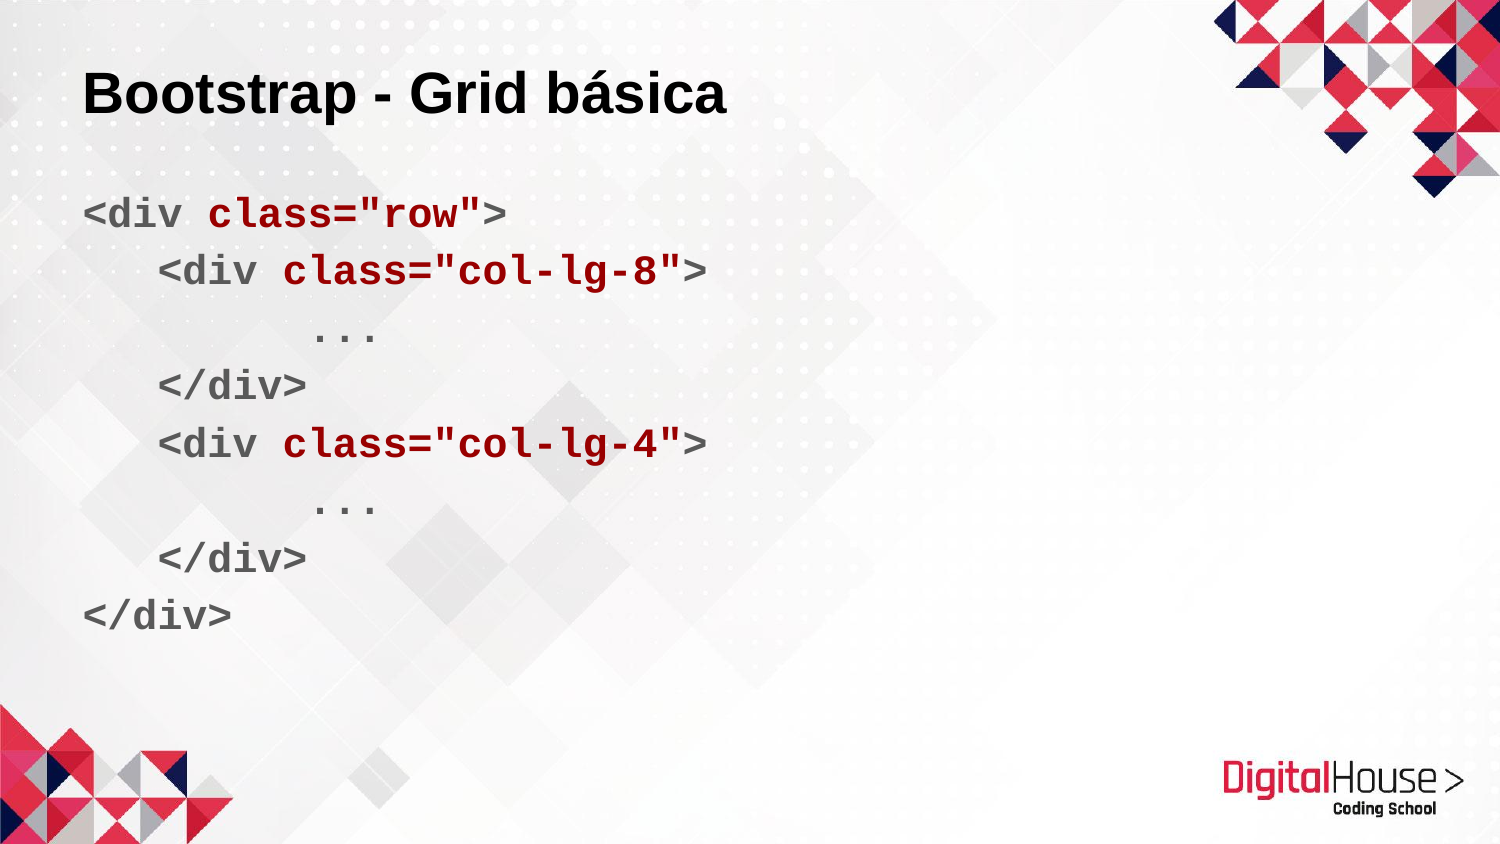

Bootstrap - Grid básica
<div class="row">
<div class="col-lg-8">
	...
</div>
<div class="col-lg-4">
	...
</div>
</div>